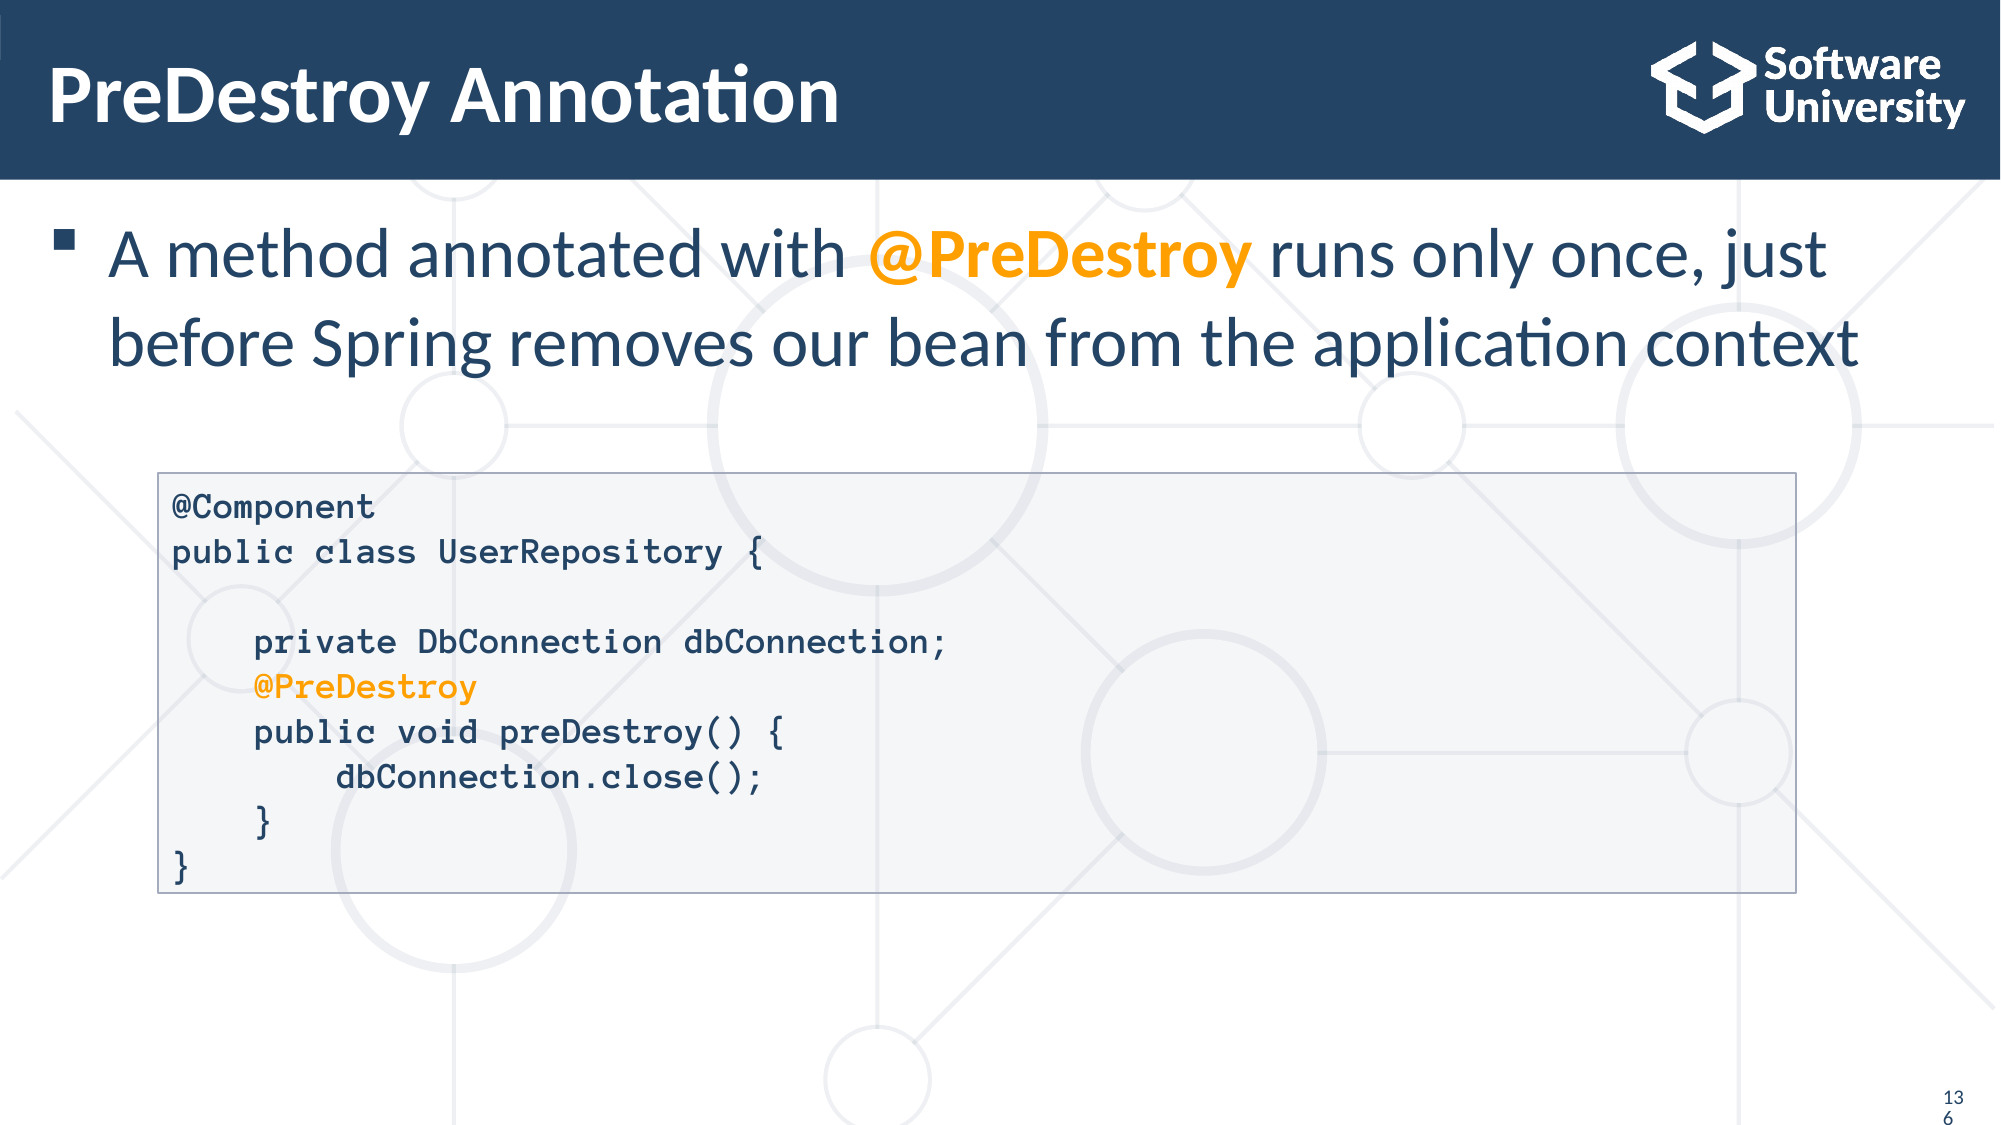

# PreDestroy Annotation
A method annotated with @PreDestroy runs only once, just before Spring removes our bean from the application context
@Component
public class UserRepository {

    private DbConnection dbConnection;
    @PreDestroy
    public void preDestroy() {
        dbConnection.close();
    }
}
136